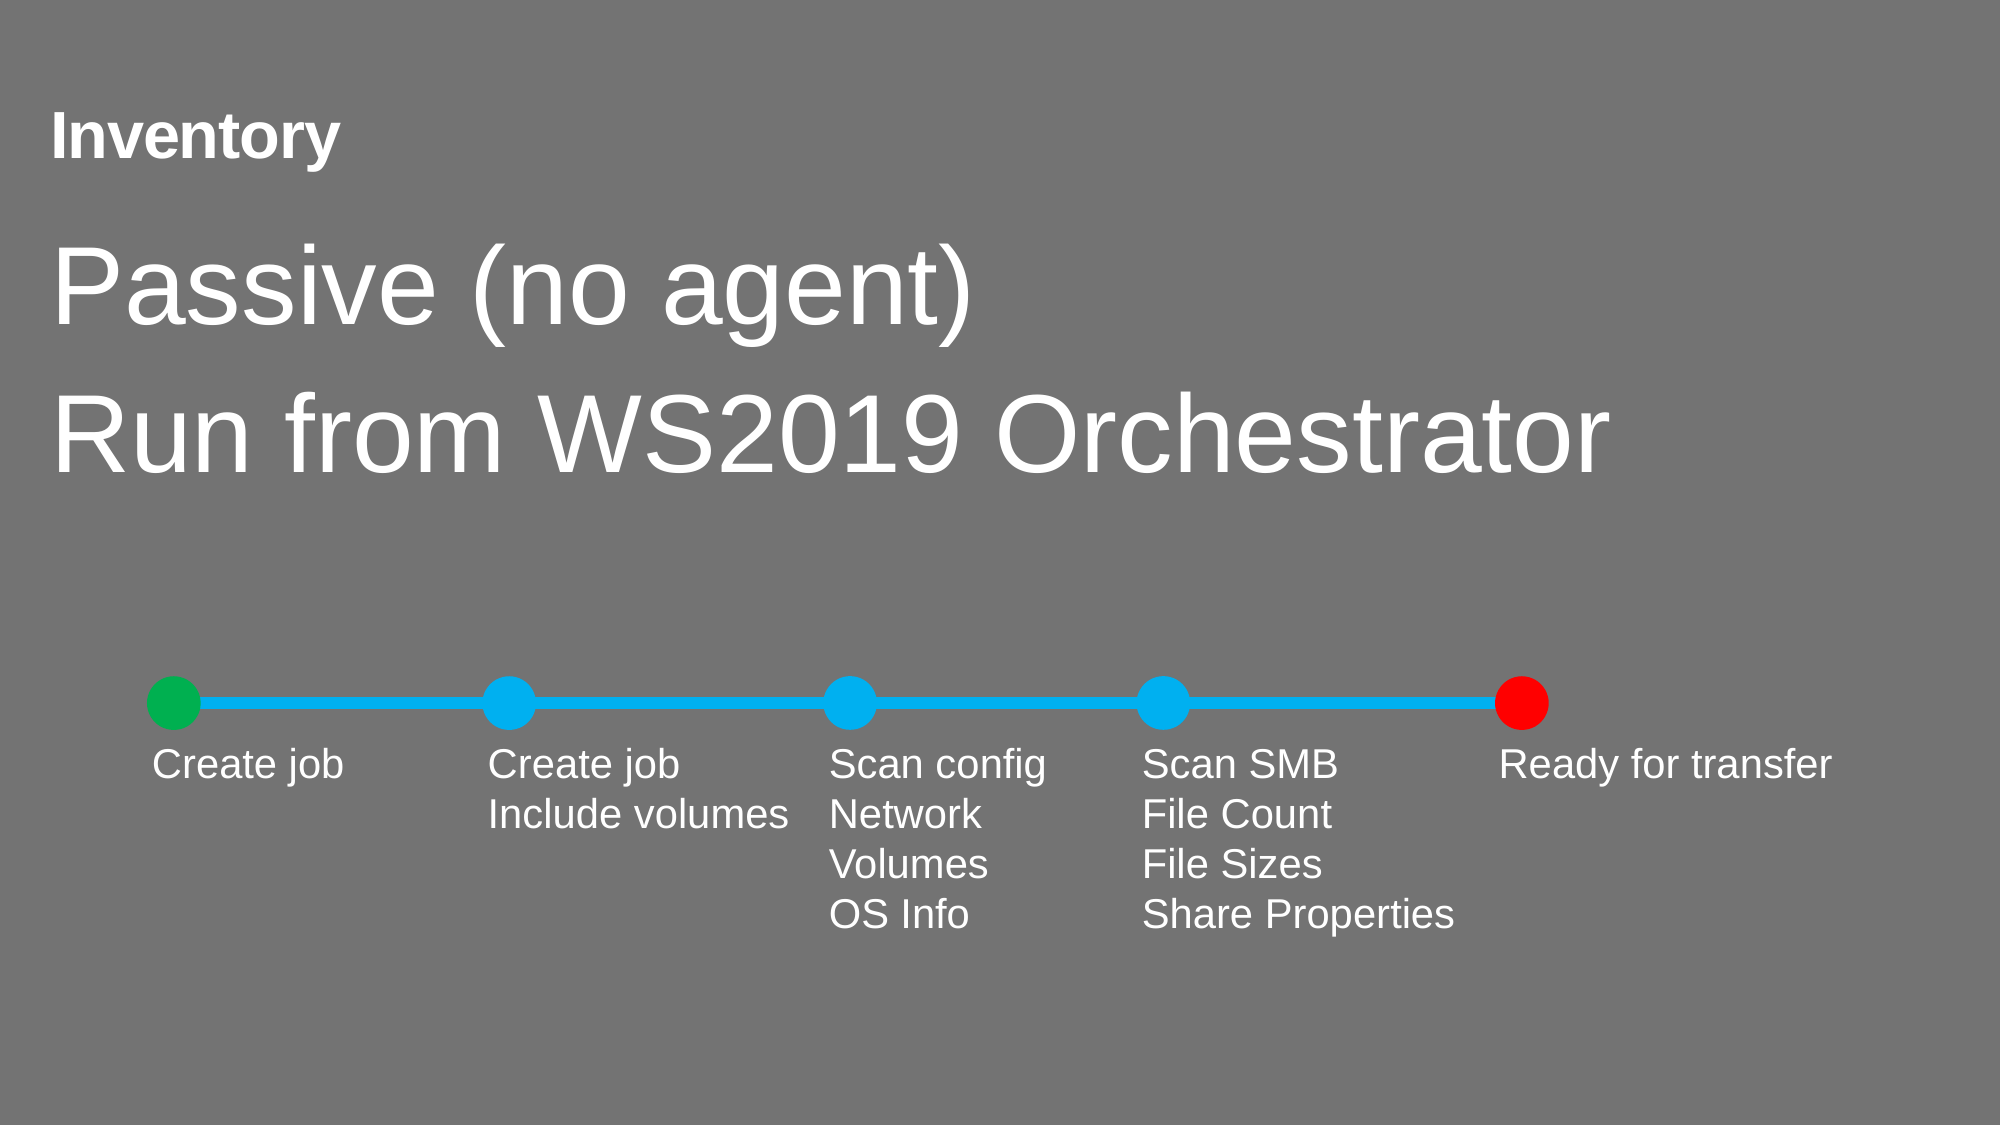

# Inventory
Passive (no agent)
Run from WS2019 Orchestrator

Scan config
Network
Volumes
OS Info

Scan SMB
File Count
File Sizes
Share Properties

Create job

Create job
Include volumes

Ready for transfer